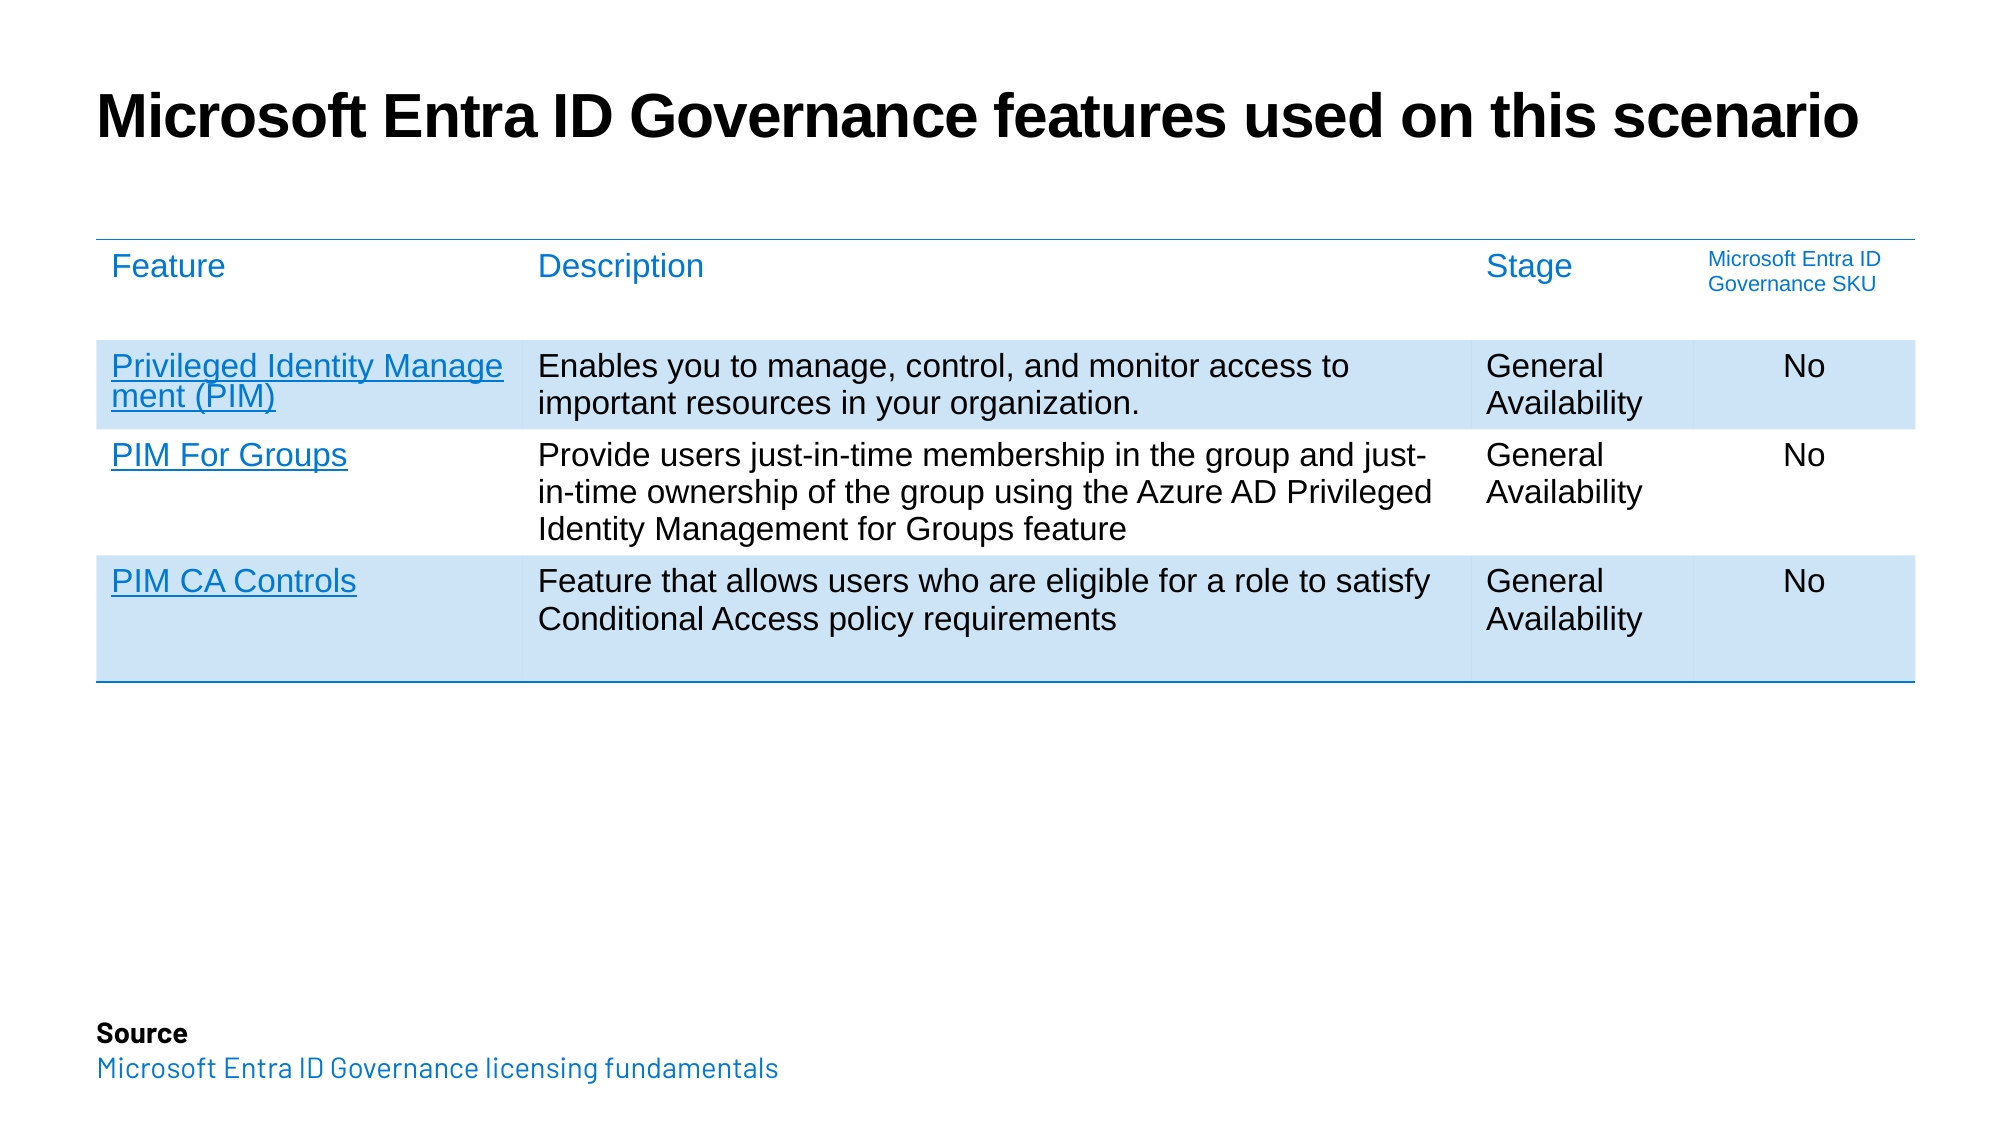

# Microsoft Entra ID Governance features used on this scenario
| Feature | Description | Stage | Microsoft Entra ID Governance SKU |
| --- | --- | --- | --- |
| Privileged Identity Management (PIM) | Enables you to manage, control, and monitor access to important resources in your organization. | General Availability | No |
| PIM For Groups | Provide users just-in-time membership in the group and just-in-time ownership of the group using the Azure AD Privileged Identity Management for Groups feature | General Availability | No |
| PIM CA Controls | Feature that allows users who are eligible for a role to satisfy Conditional Access policy requirements | General Availability | No |
Source
Microsoft Entra ID Governance licensing fundamentals